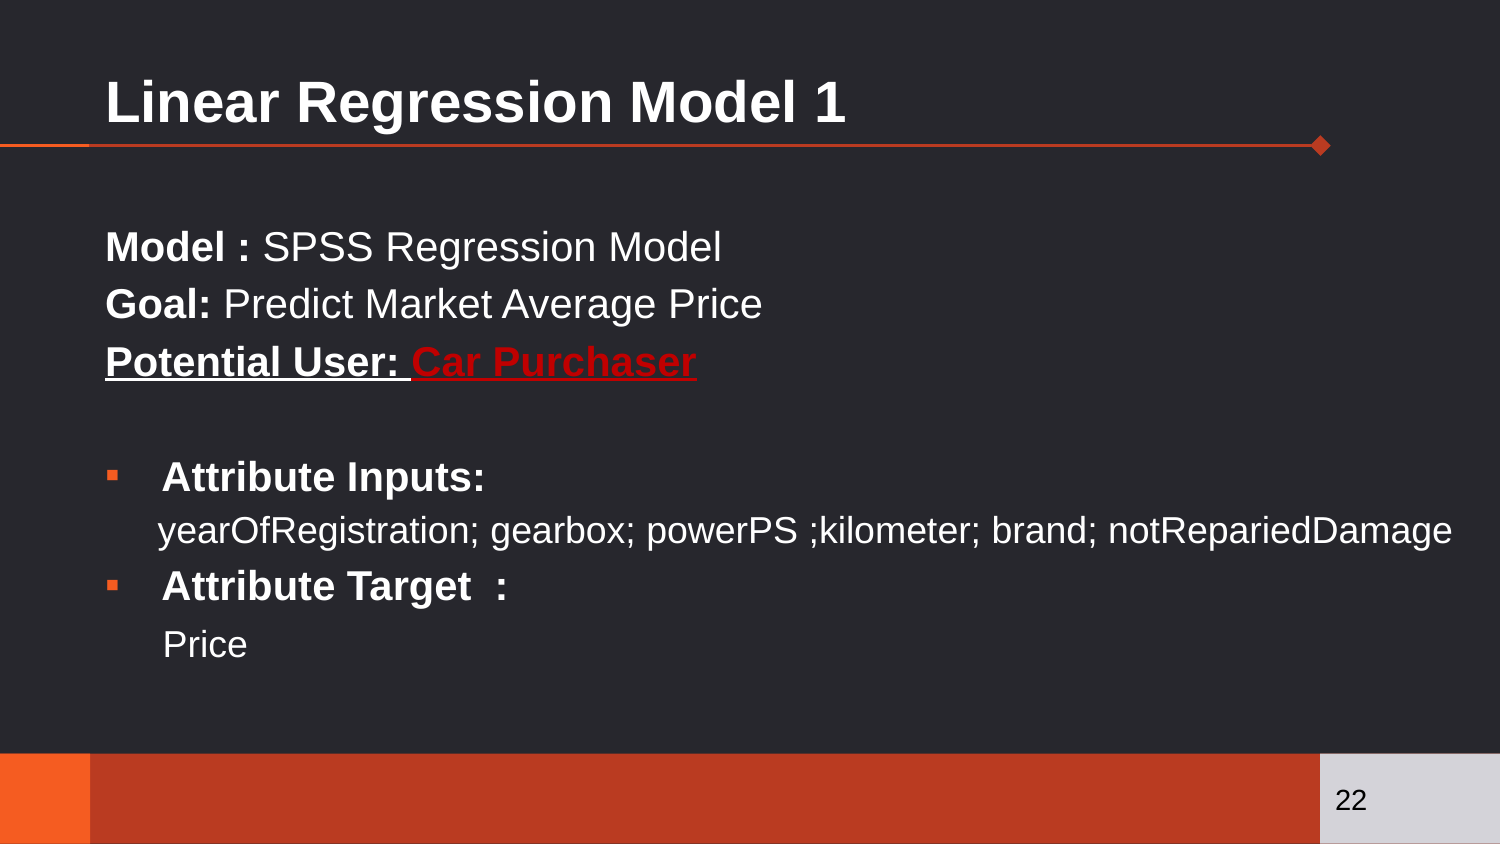

# Linear Regression Model 1
Model : SPSS Regression Model
Goal: Predict Market Average Price
Potential User: Car Purchaser

Attribute Inputs:
     yearOfRegistration; gearbox; powerPS ;kilometer; brand; notRepariedDamage
Attribute Target  :
     Price
22